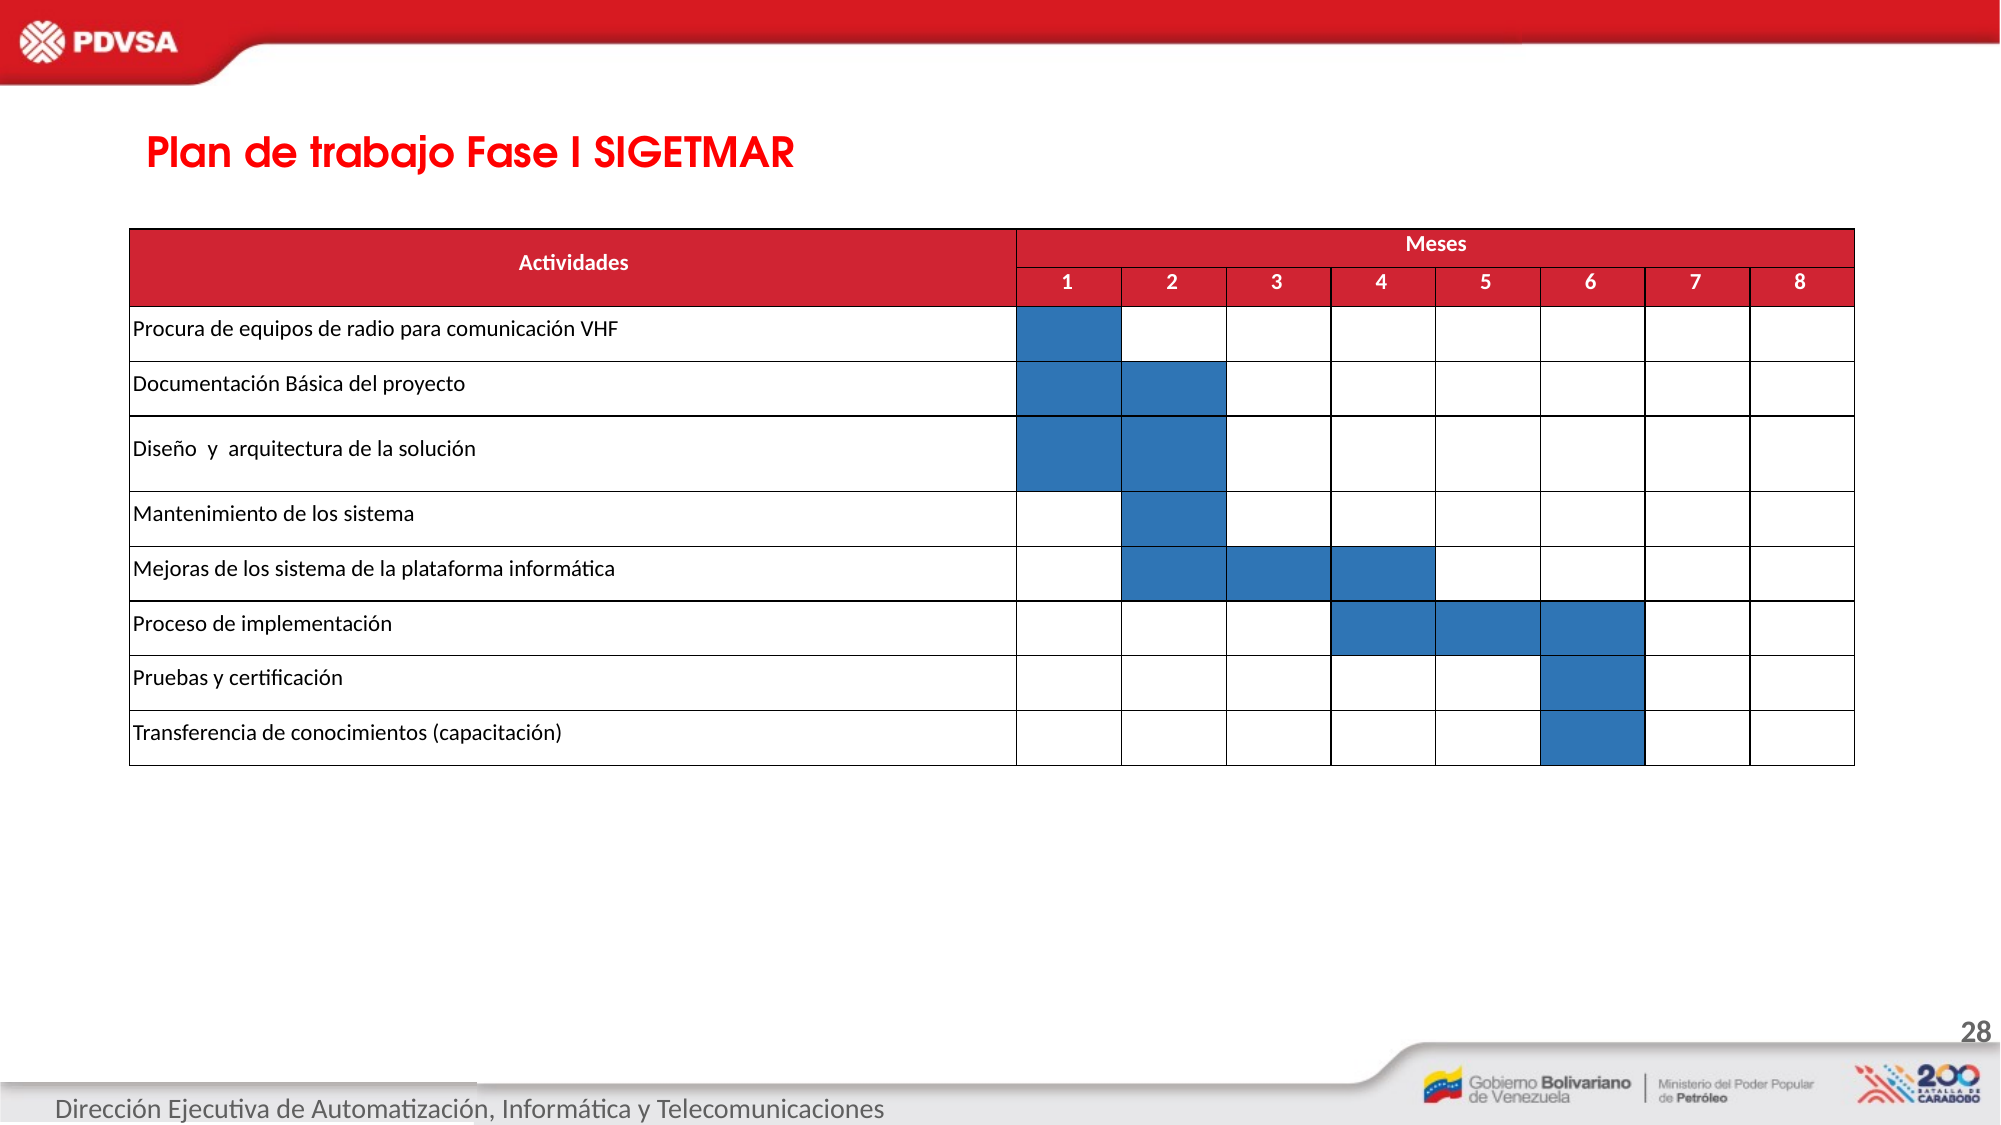

Plan de trabajo Fase I SIGETMAR
| Actividades | Meses |  |  |  |  |  |  |  |
| --- | --- | --- | --- | --- | --- | --- | --- | --- |
|  | 1 | 2 | 3 | 4 | 5 | 6 | 7 | 8 |
| Procura de equipos de radio para comunicación VHF |  |  |  |  |  |  |  |  |
| Documentación Básica del proyecto |  |  |  |  |  |  |  |  |
| Diseño y arquitectura de la solución |  |  |  |  |  |  |  |  |
| Mantenimiento de los sistema |  |  |  |  |  |  |  |  |
| Mejoras de los sistema de la plataforma informática |  |  |  |  |  |  |  |  |
| Proceso de implementación |  |  |  |  |  |  |  |  |
| Pruebas y certificación |  |  |  |  |  |  |  |  |
| Transferencia de conocimientos (capacitación) |  |  |  |  |  |  |  |  |